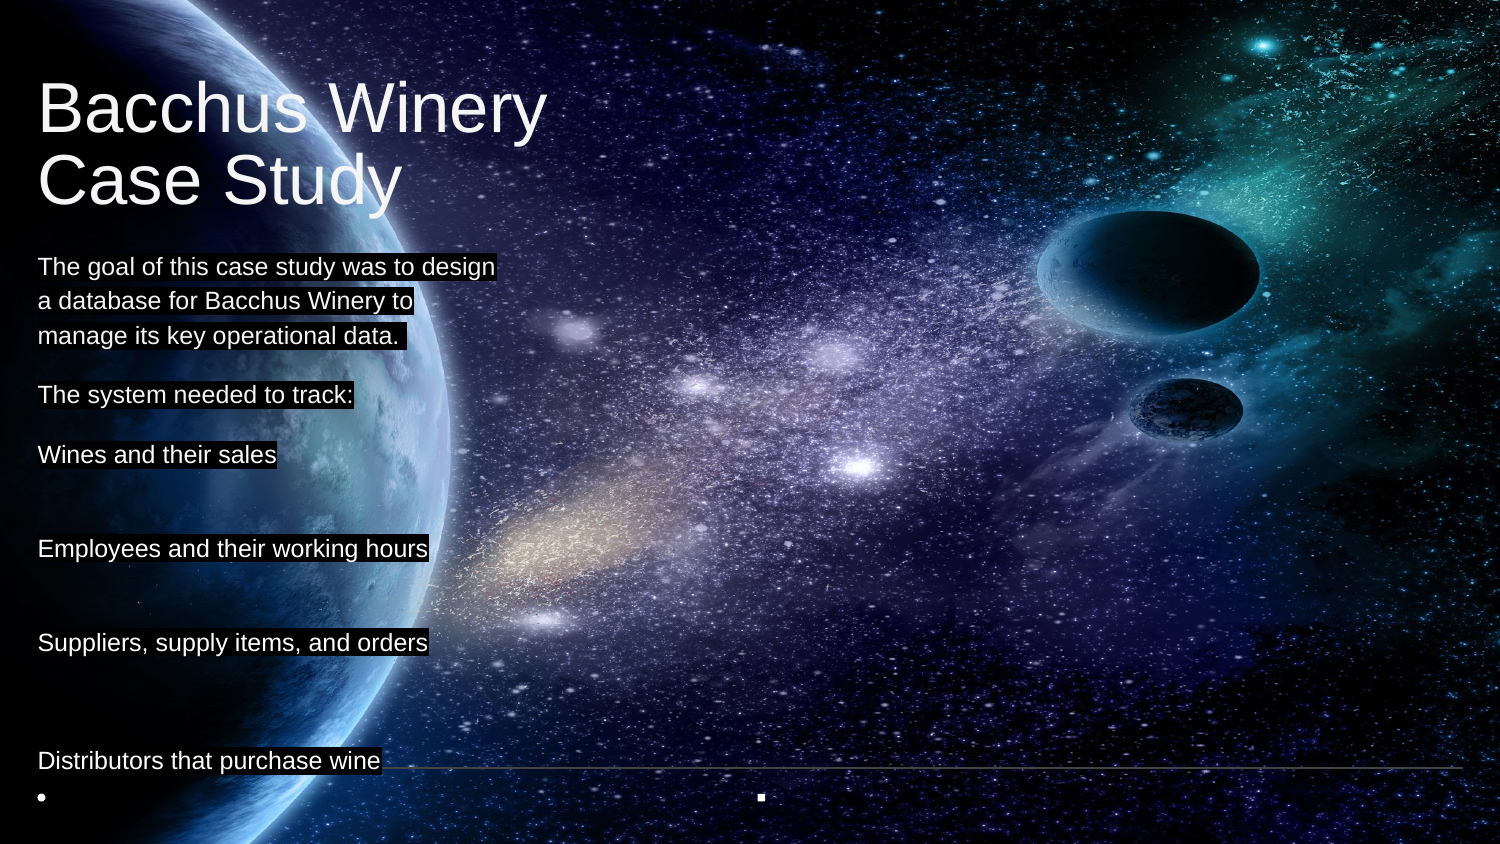

# Bacchus Winery Case Study
The goal of this case study was to design a database for Bacchus Winery to manage its key operational data.
The system needed to track:
Wines and their sales
Employees and their working hours
Suppliers, supply items, and orders

Distributors that purchase wine